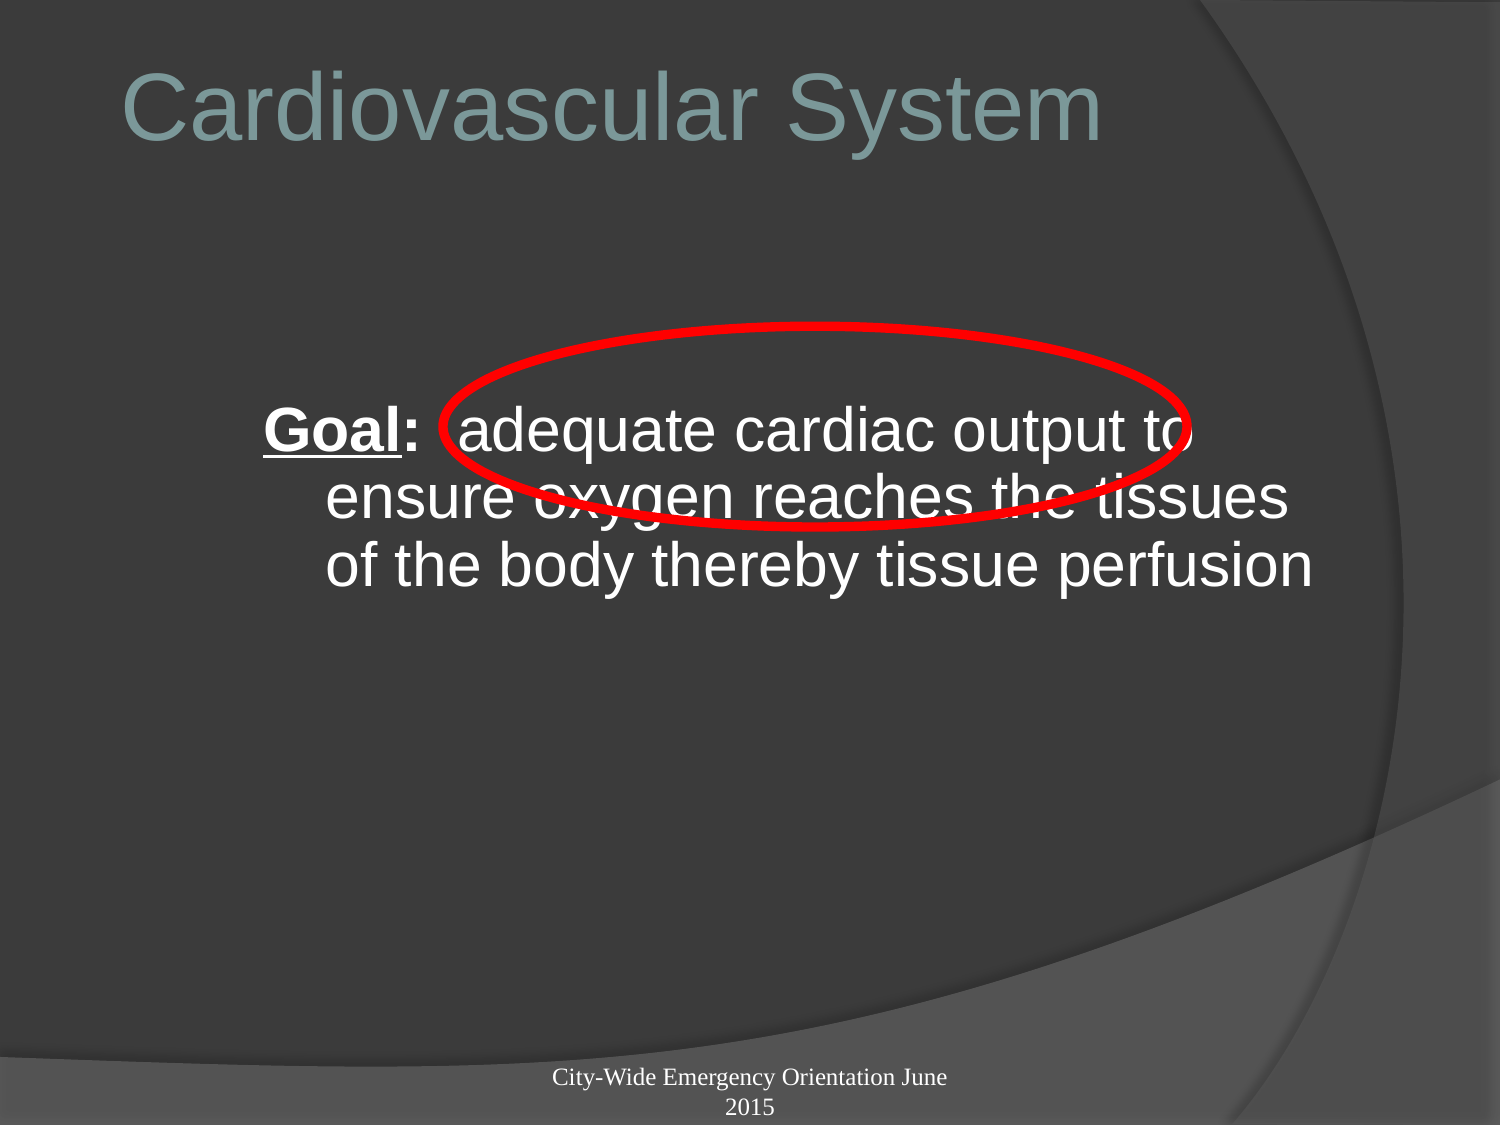

# Cardiovascular System

Goal:  adequate cardiac output to ensure oxygen reaches the tissues of the body thereby tissue perfusion

City-Wide Emergency Orientation June 2015